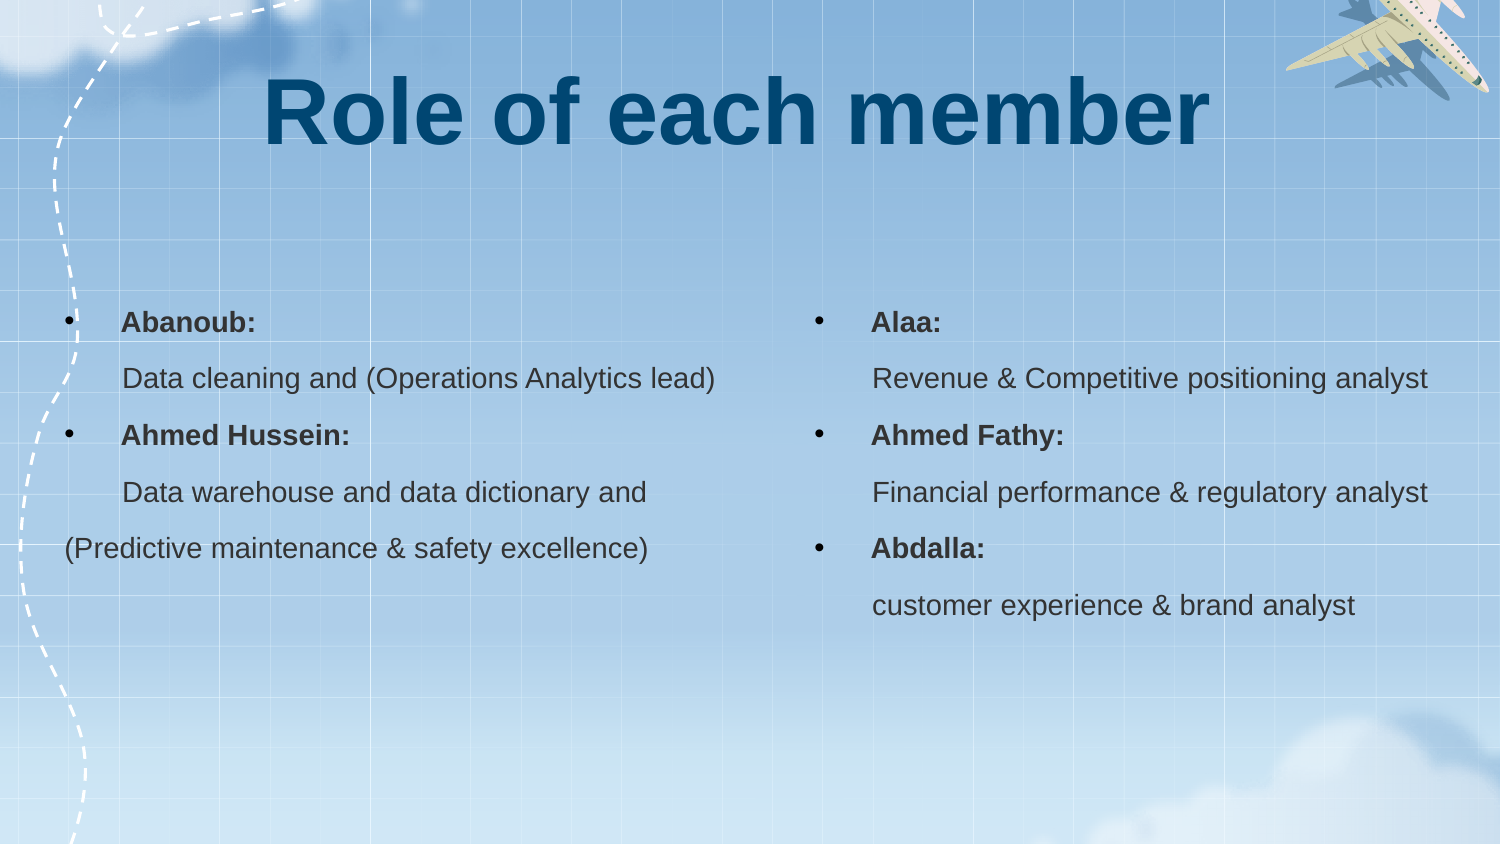

# Role of each member
Abanoub:
       Data cleaning and (Operations Analytics lead)
Ahmed Hussein:
       Data warehouse and data dictionary and (Predictive maintenance & safety excellence)
Alaa:
       Revenue & Competitive positioning analyst
Ahmed Fathy:
       Financial performance & regulatory analyst
Abdalla:
       customer experience & brand analyst